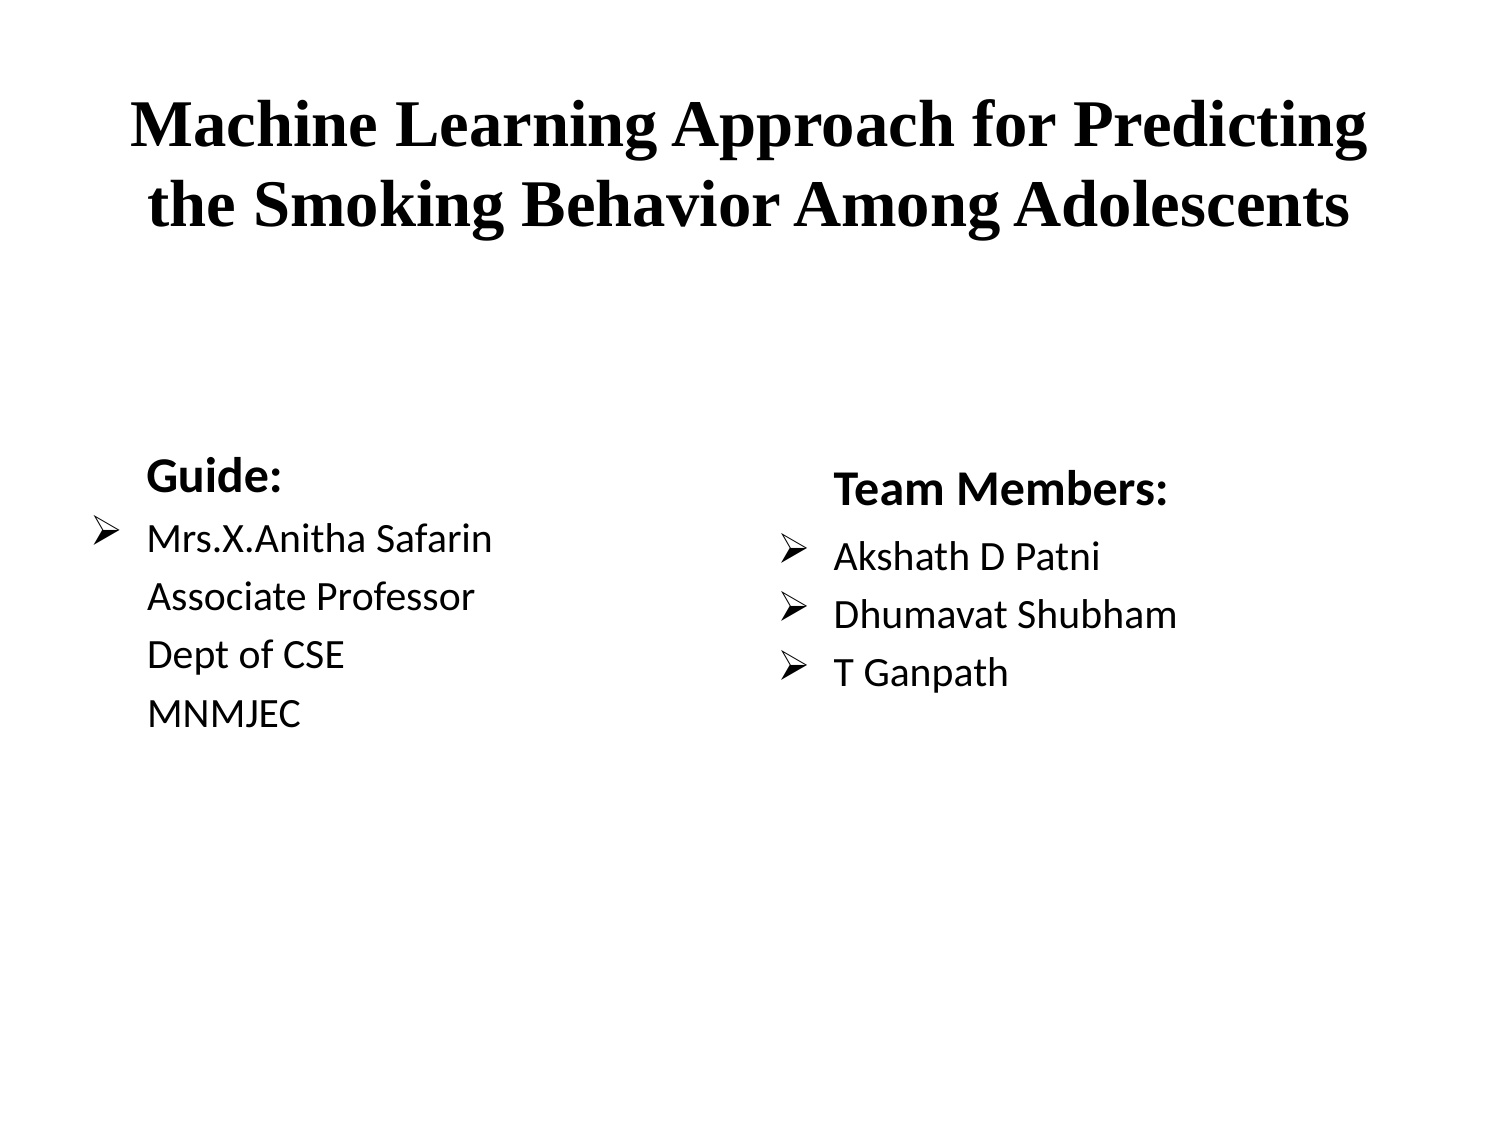

# Machine Learning Approach for Predicting the Smoking Behavior Among Adolescents
	Team Members:
Akshath D Patni
Dhumavat Shubham
T Ganpath
     Guide:
Mrs.X.Anitha Safarin
      Associate Professor
      Dept of CSE
      MNMJEC